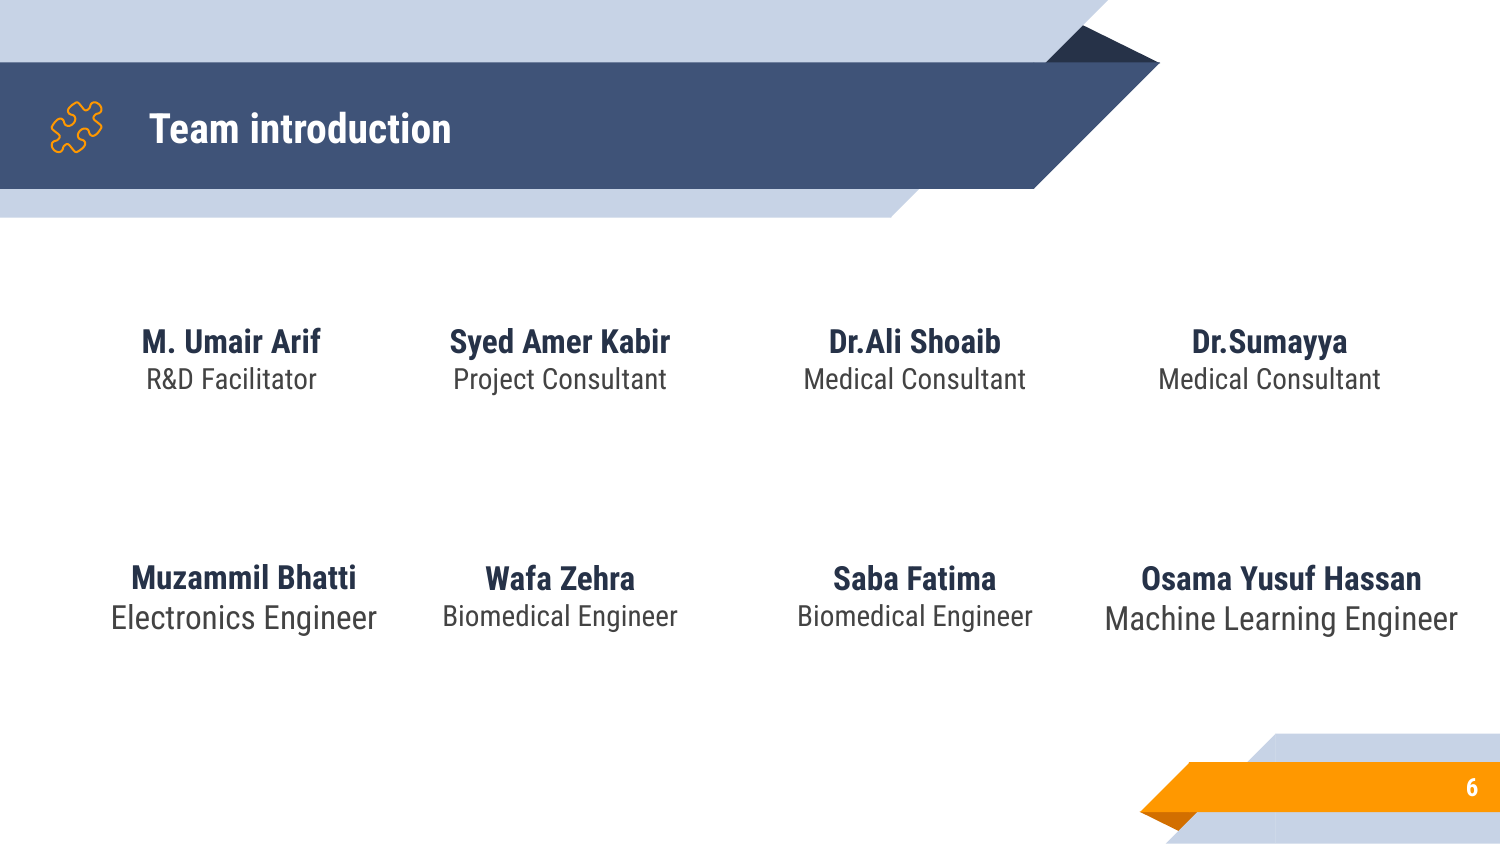

# Team introduction

M. Umair Arif
R&D Facilitator

Syed Amer Kabir
Project Consultant

Dr.Sumayya
Medical Consultant

Dr.Ali Shoaib
Medical Consultant

Muzammil Bhatti
Electronics Engineer

Wafa Zehra
Biomedical Engineer

Saba Fatima
Biomedical Engineer
Osama Yusuf Hassan
Machine Learning Engineer
6